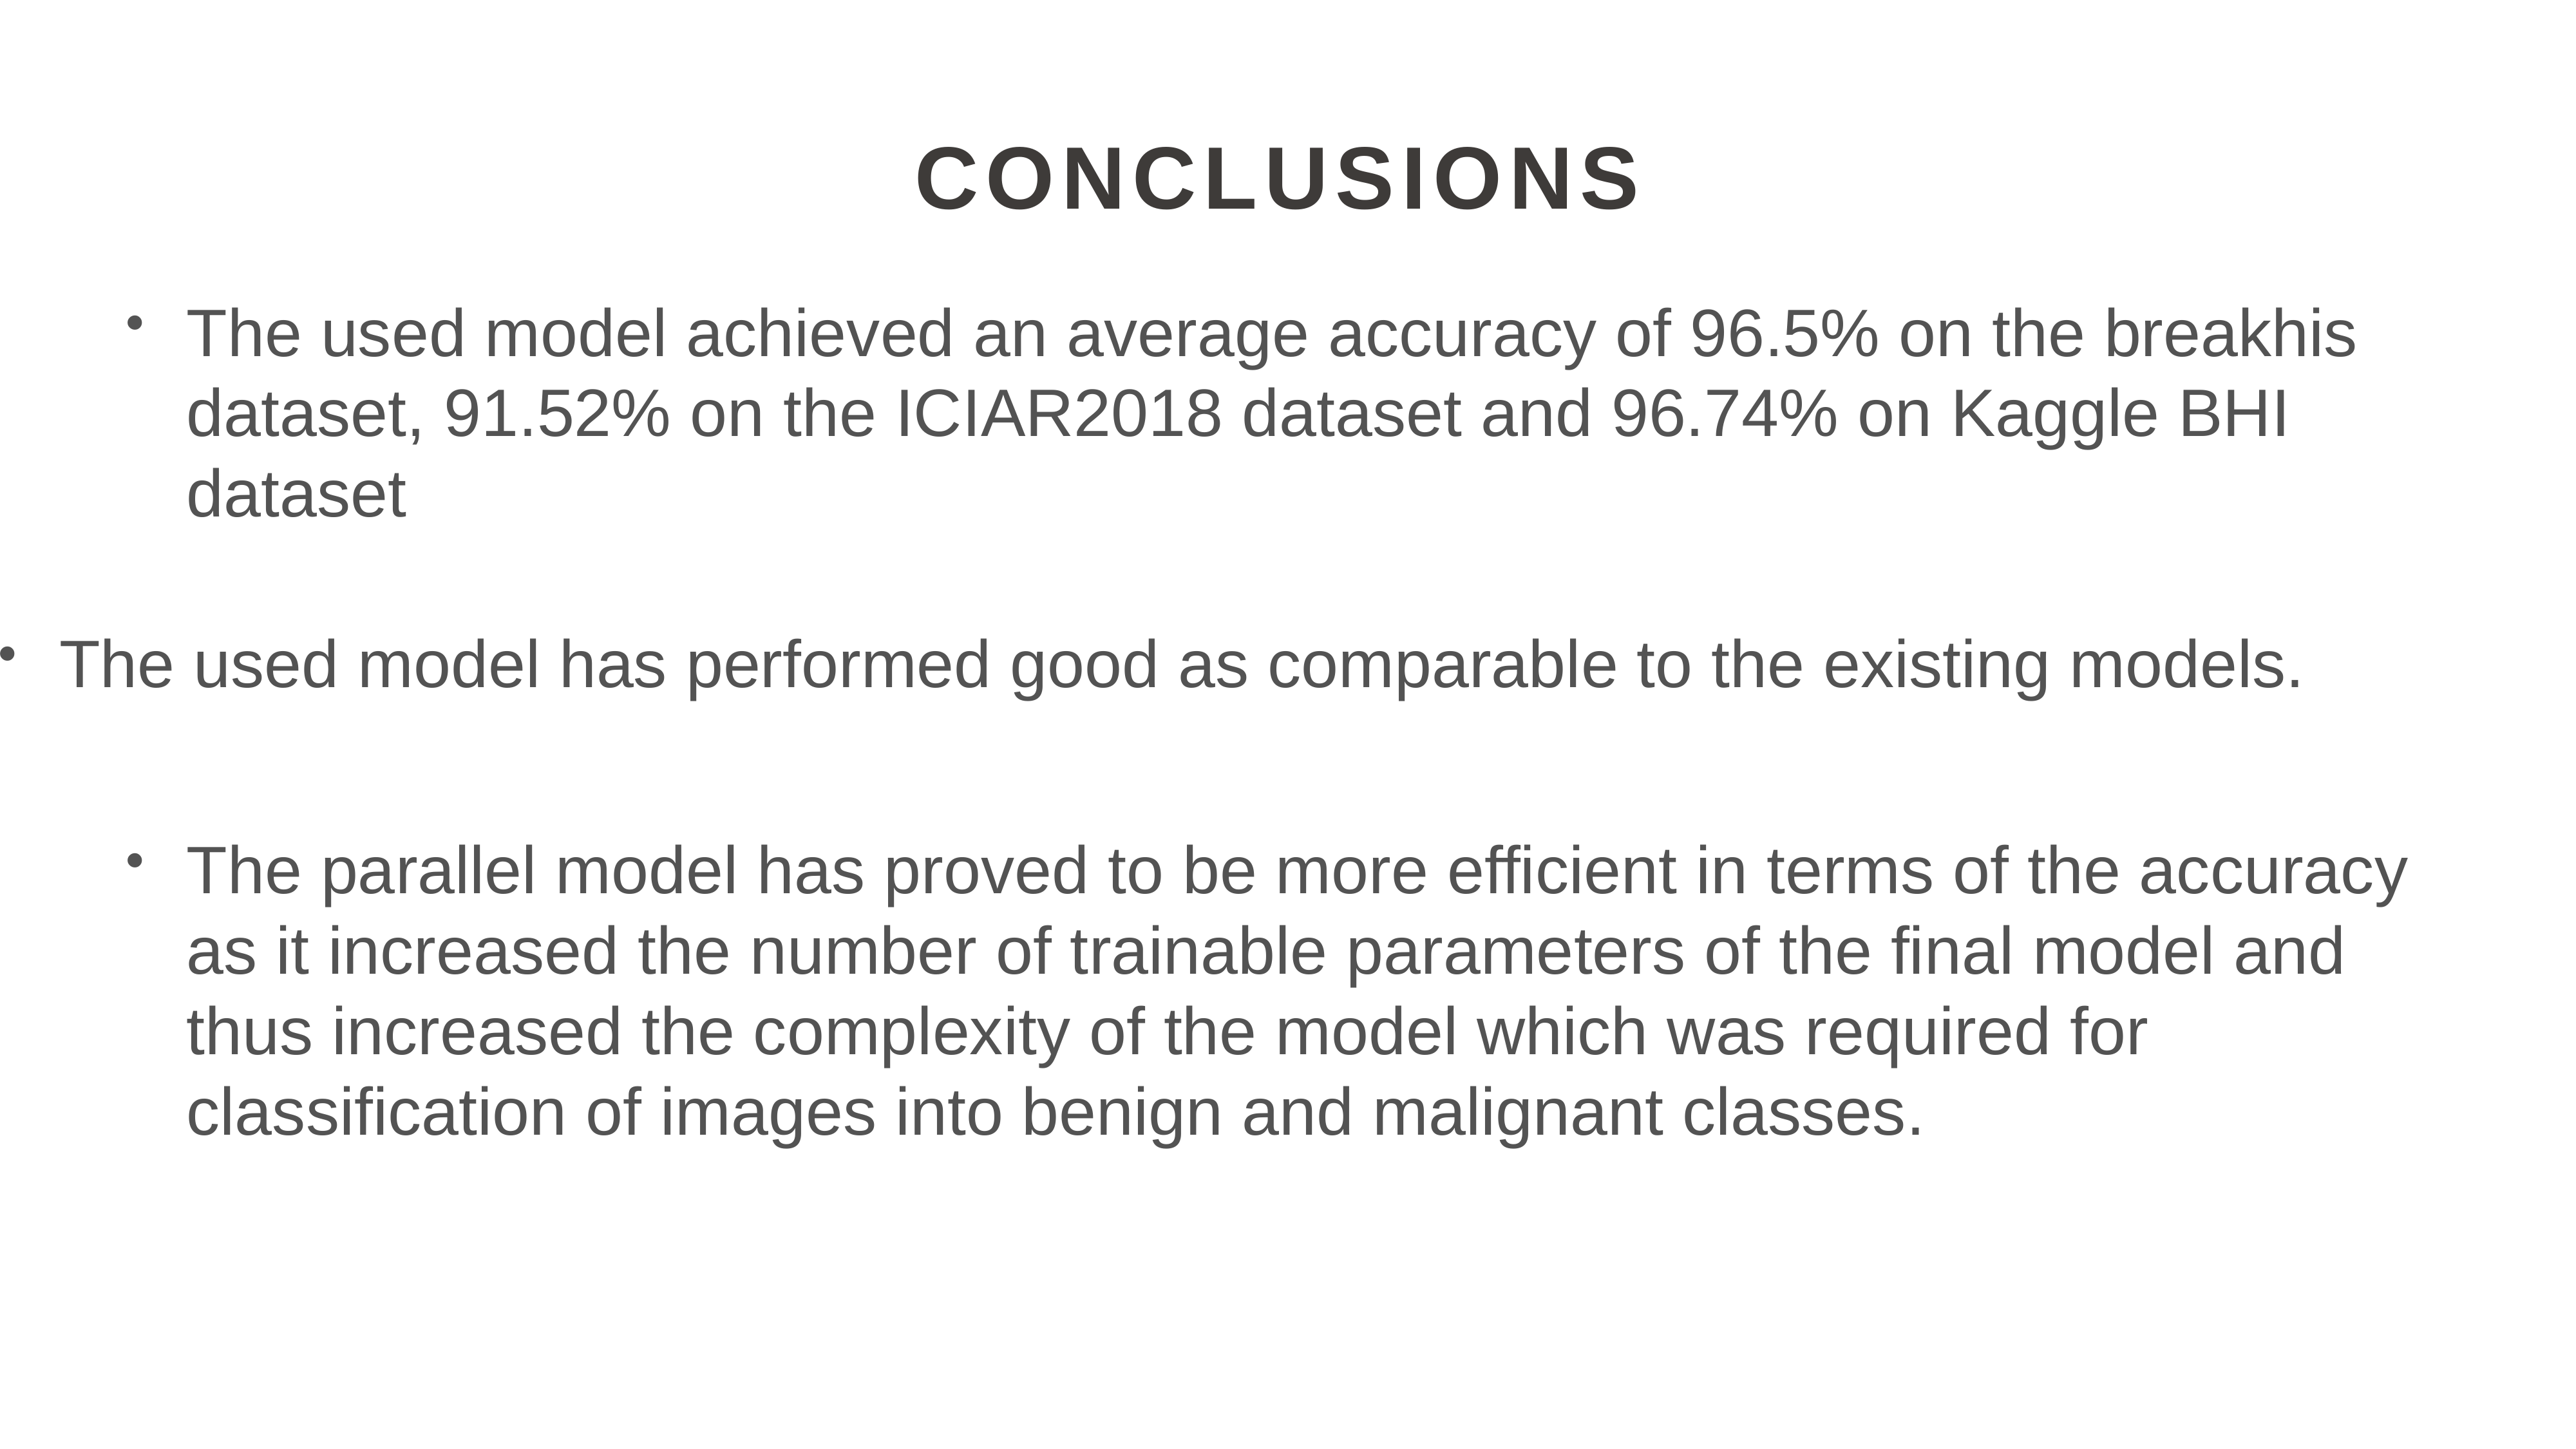

Conclusions
The used model achieved an average accuracy of 96.5% on the breakhis dataset, 91.52% on the ICIAR2018 dataset and 96.74% on Kaggle BHI dataset
The used model has performed good as comparable to the existing models.
The parallel model has proved to be more efficient in terms of the accuracy as it increased the number of trainable parameters of the final model and thus increased the complexity of the model which was required for classification of images into benign and malignant classes.